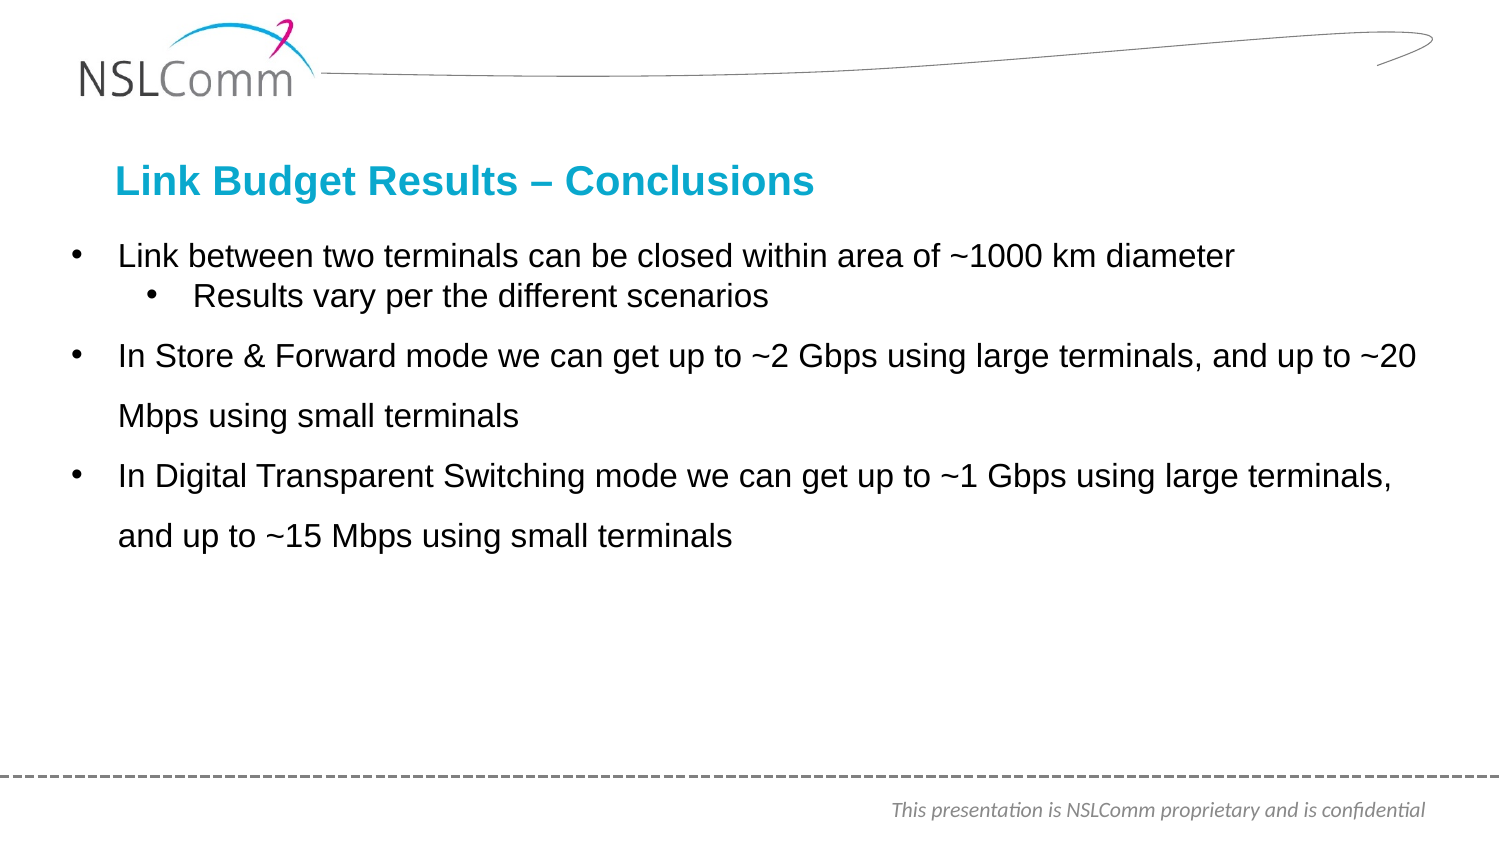

# Link Budget Results – Conclusions
Link between two terminals can be closed within area of ~1000 km diameter
Results vary per the different scenarios
In Store & Forward mode we can get up to ~2 Gbps using large terminals, and up to ~20 Mbps using small terminals
In Digital Transparent Switching mode we can get up to ~1 Gbps using large terminals, and up to ~15 Mbps using small terminals